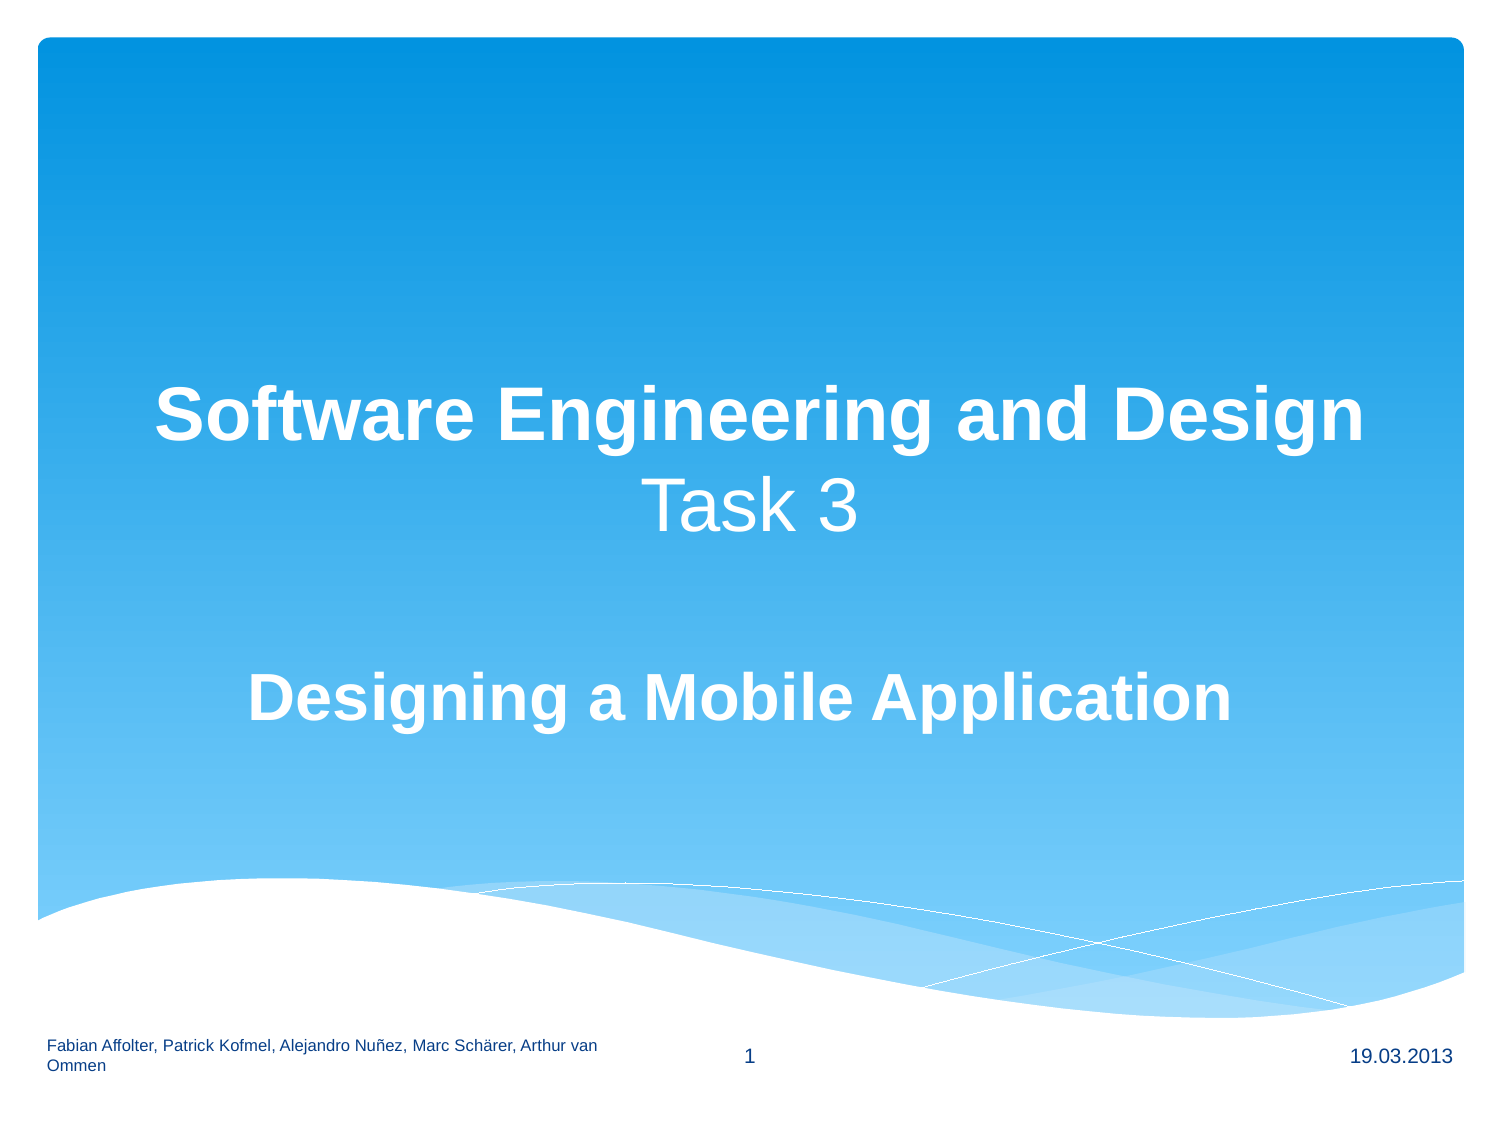

# Software Engineering and Design Task 3

Designing a Mobile Application
1
Fabian Affolter, Patrick Kofmel, Alejandro Nuñez, Marc Schärer, Arthur van Ommen
19.03.2013